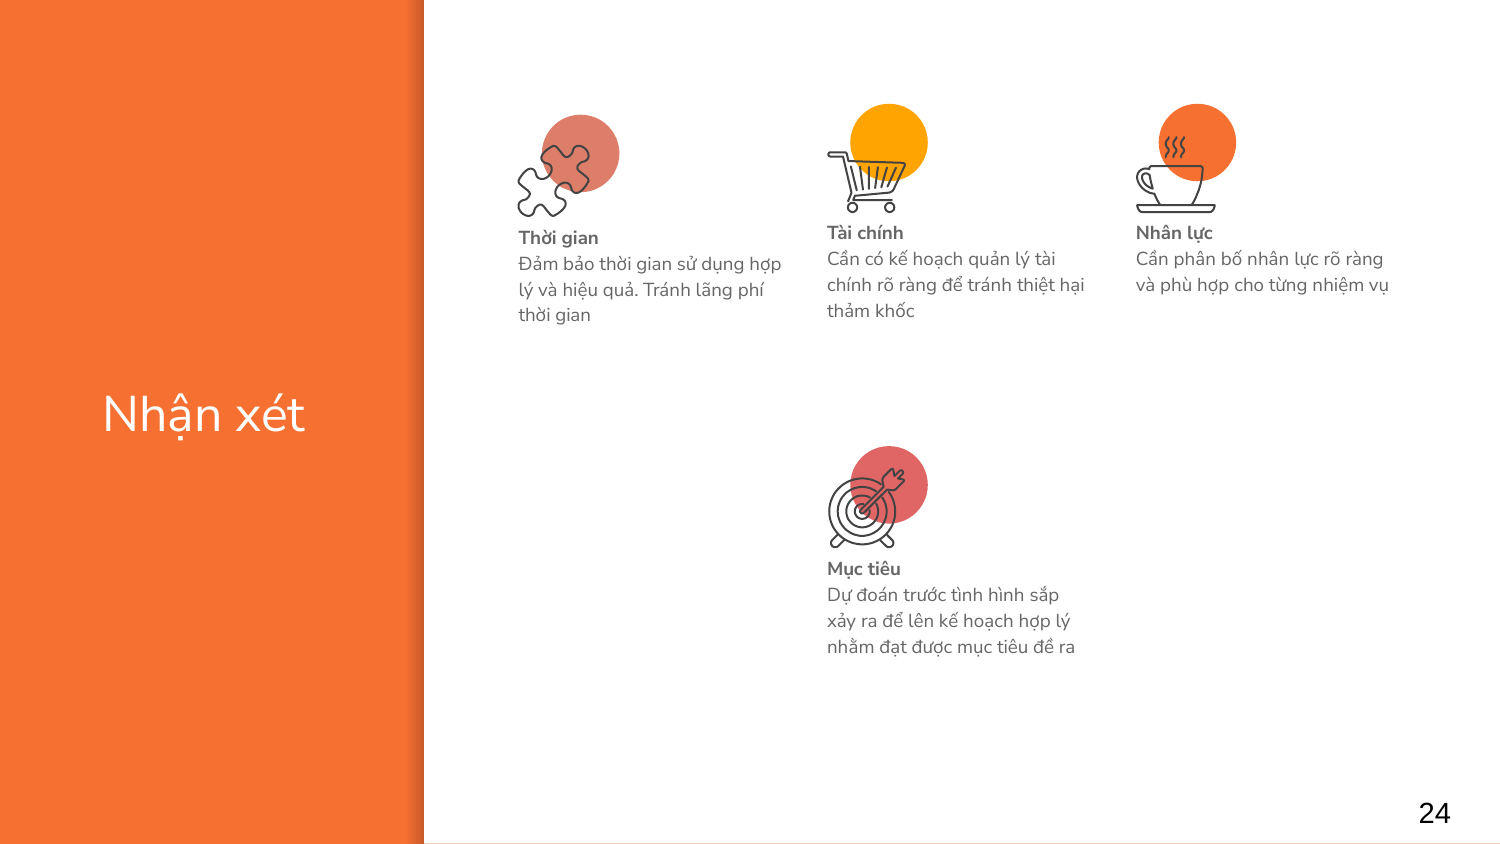

Tài chính
Cần có kế hoạch quản lý tài chính rõ ràng để tránh thiệt hại thảm khốc

Nhân lực
Cần phân bố nhân lực rõ ràng và phù hợp cho từng nhiệm vụ

Thời gian
Đảm bảo thời gian sử dụng hợp lý và hiệu quả. Tránh lãng phí thời gian
# Nhận xét

Mục tiêu
Dự đoán trước tình hình sắp xảy ra để lên kế hoạch hợp lý nhằm đạt được mục tiêu đề ra
24